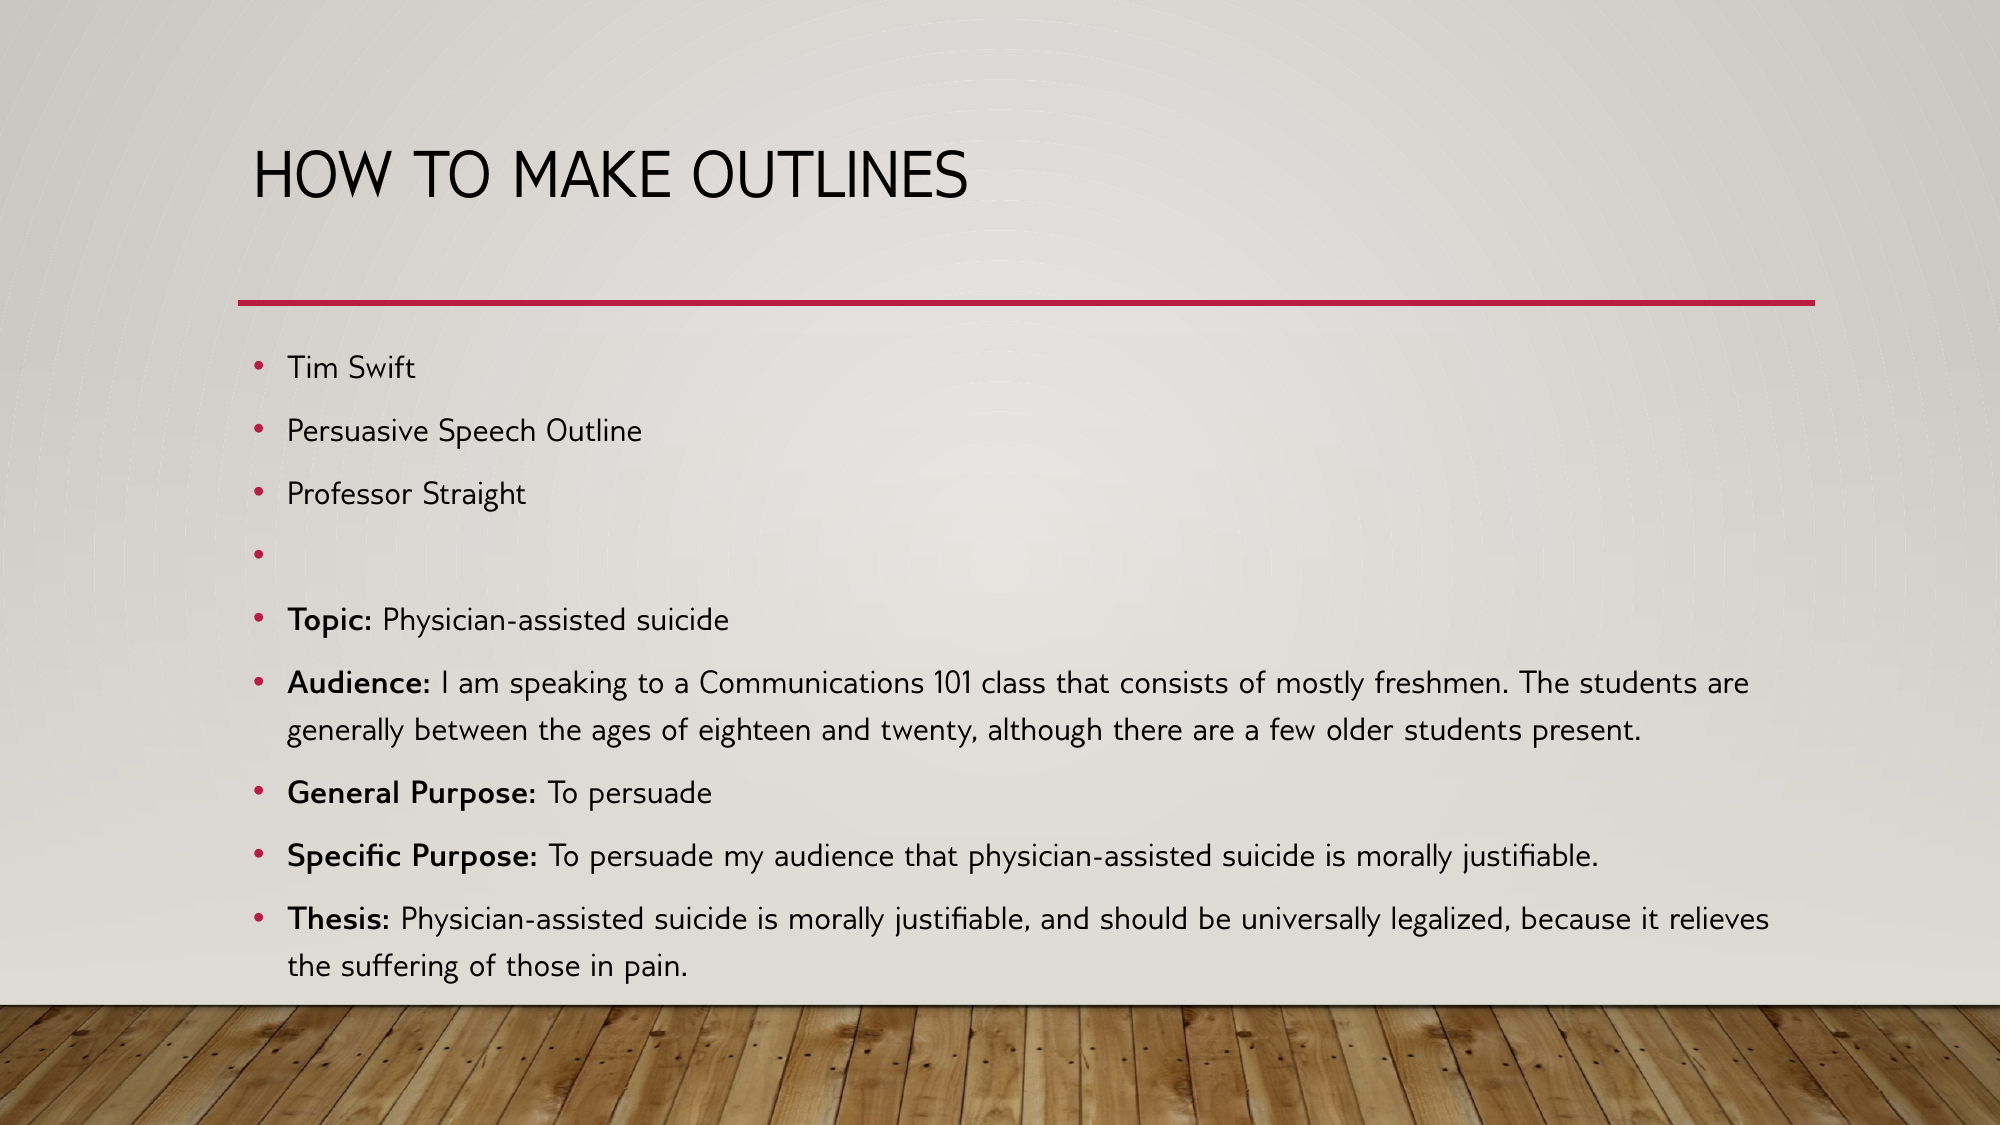

# How to make outlines
Tim Swift
Persuasive Speech Outline
Professor Straight

Topic: Physician-assisted suicide
Audience: I am speaking to a Communications 101 class that consists of mostly freshmen. The students are generally between the ages of eighteen and twenty, although there are a few older students present.
General Purpose: To persuade
Specific Purpose: To persuade my audience that physician-assisted suicide is morally justifiable.
Thesis: Physician-assisted suicide is morally justifiable, and should be universally legalized, because it relieves the suffering of those in pain.